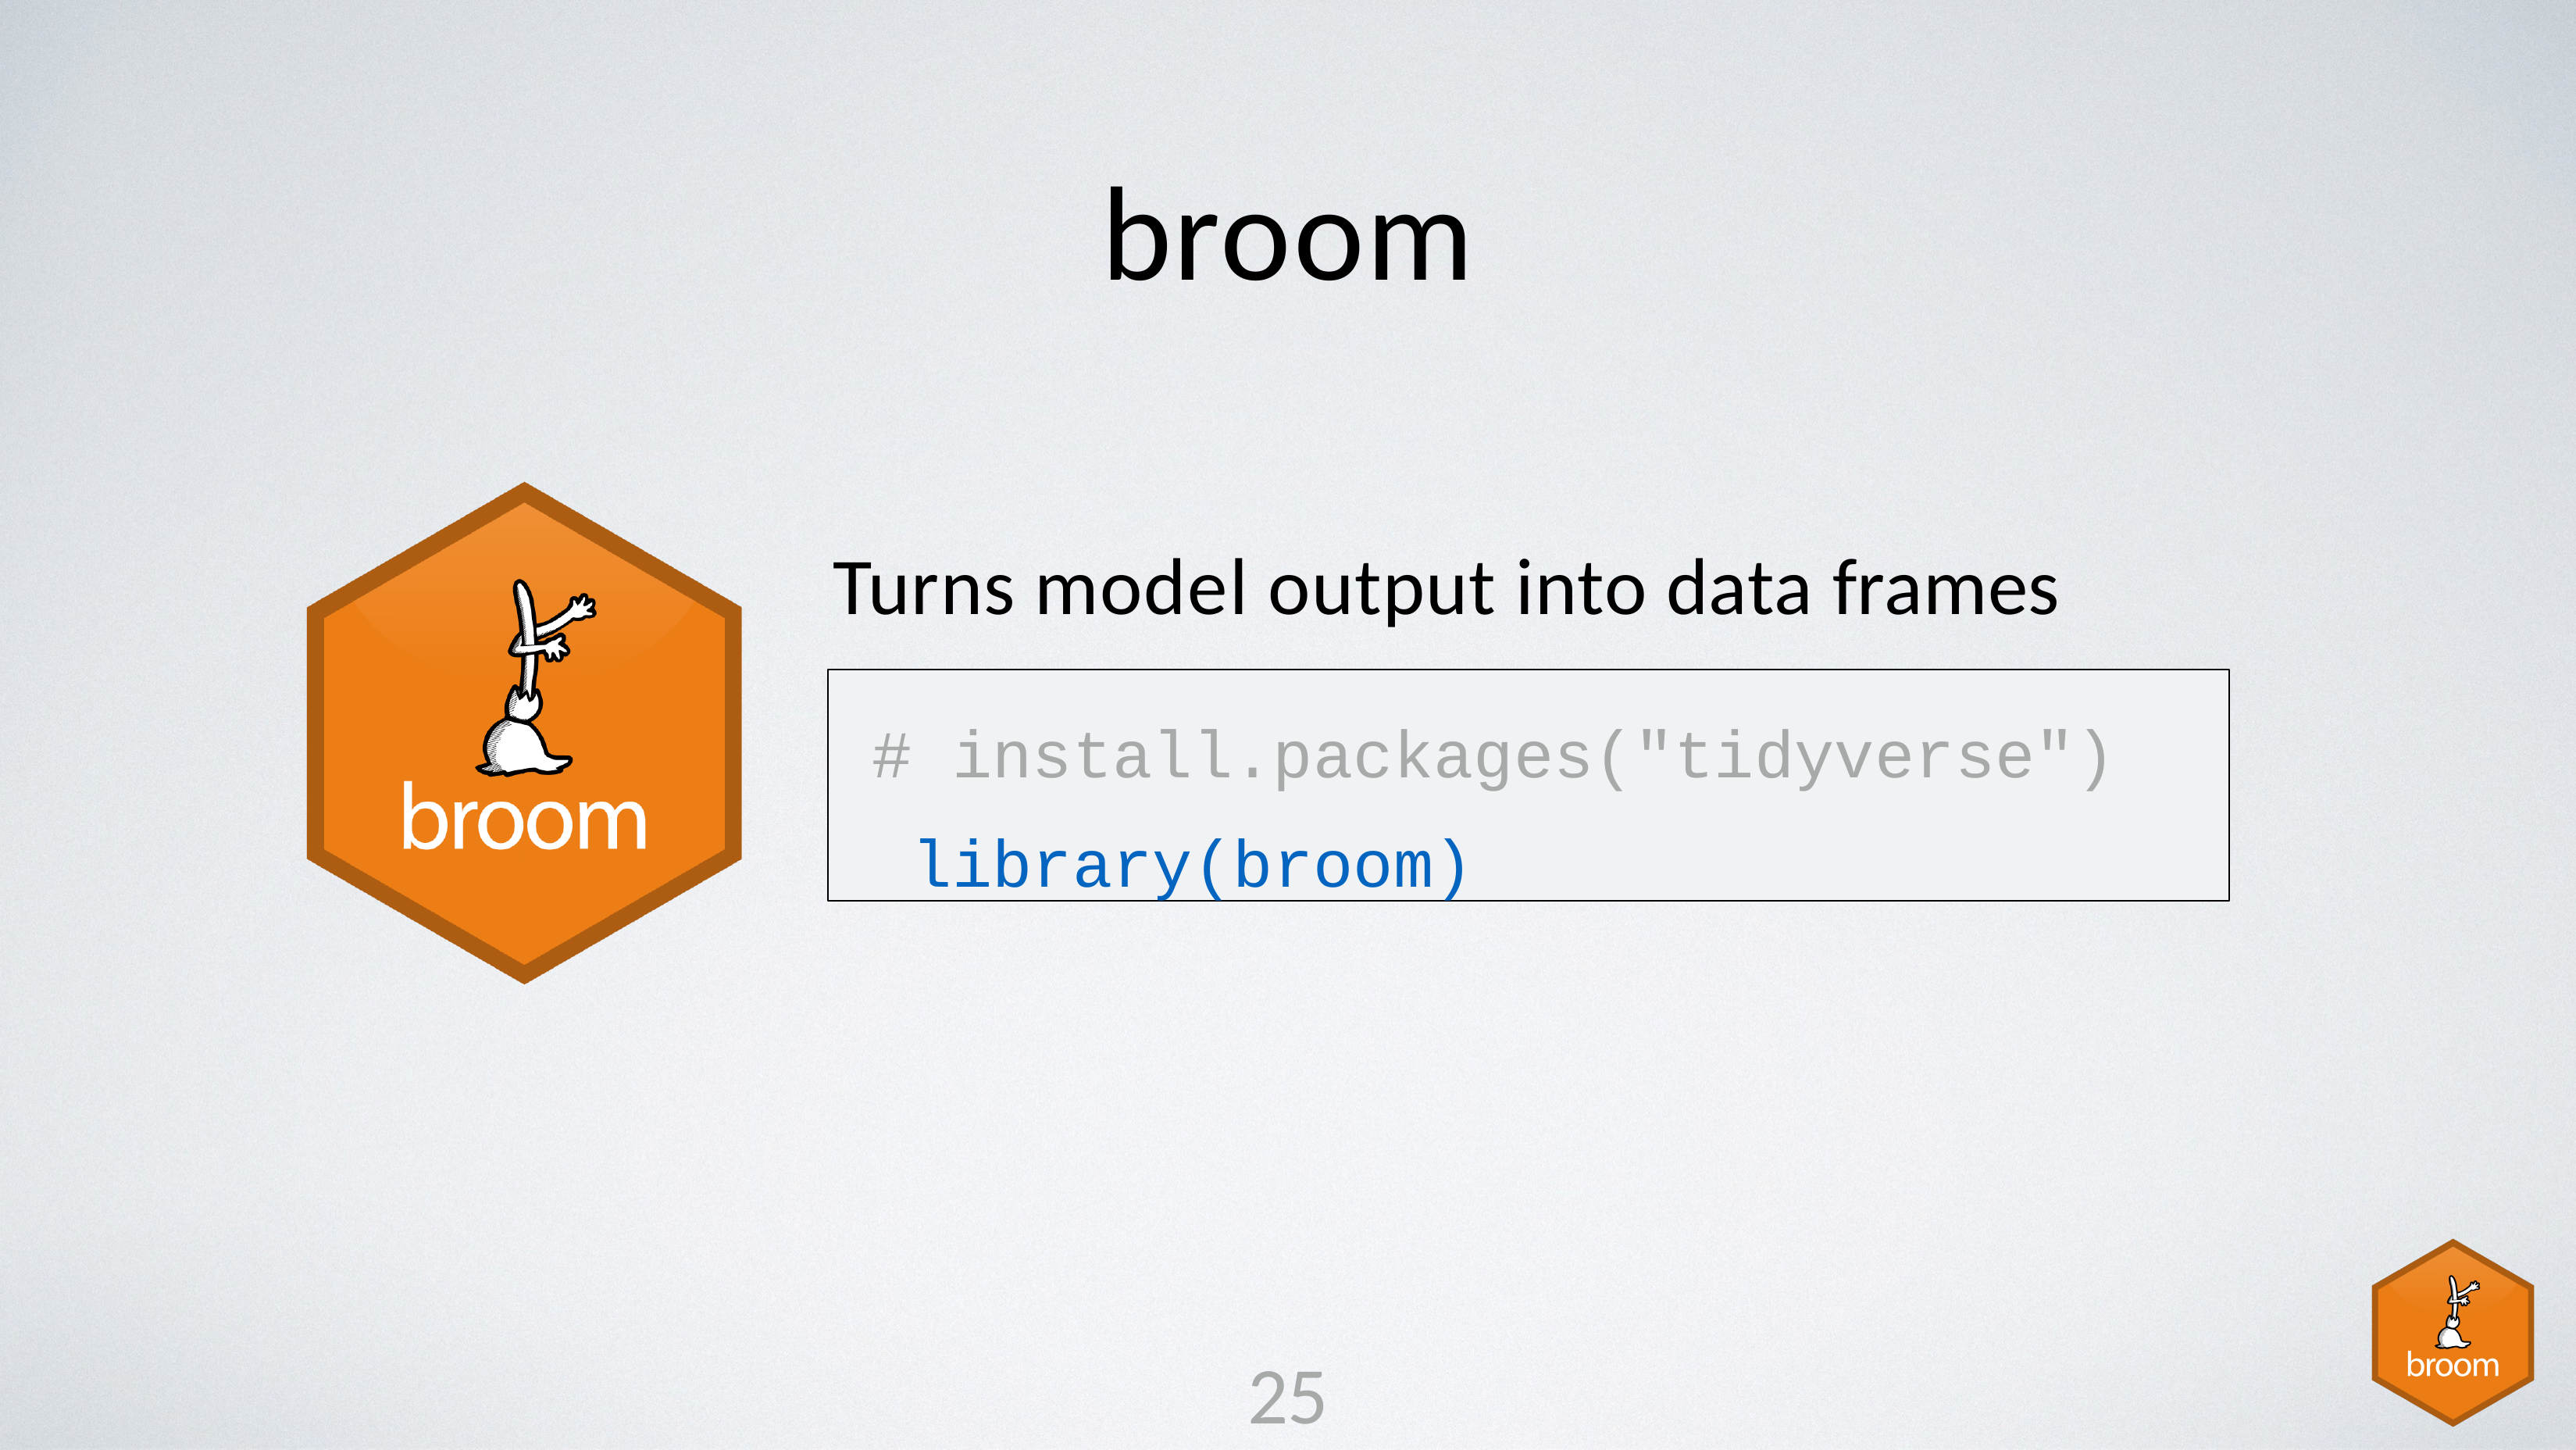

# broom

Turns model output into data frames
# install.packages("tidyverse")  library(broom)

25